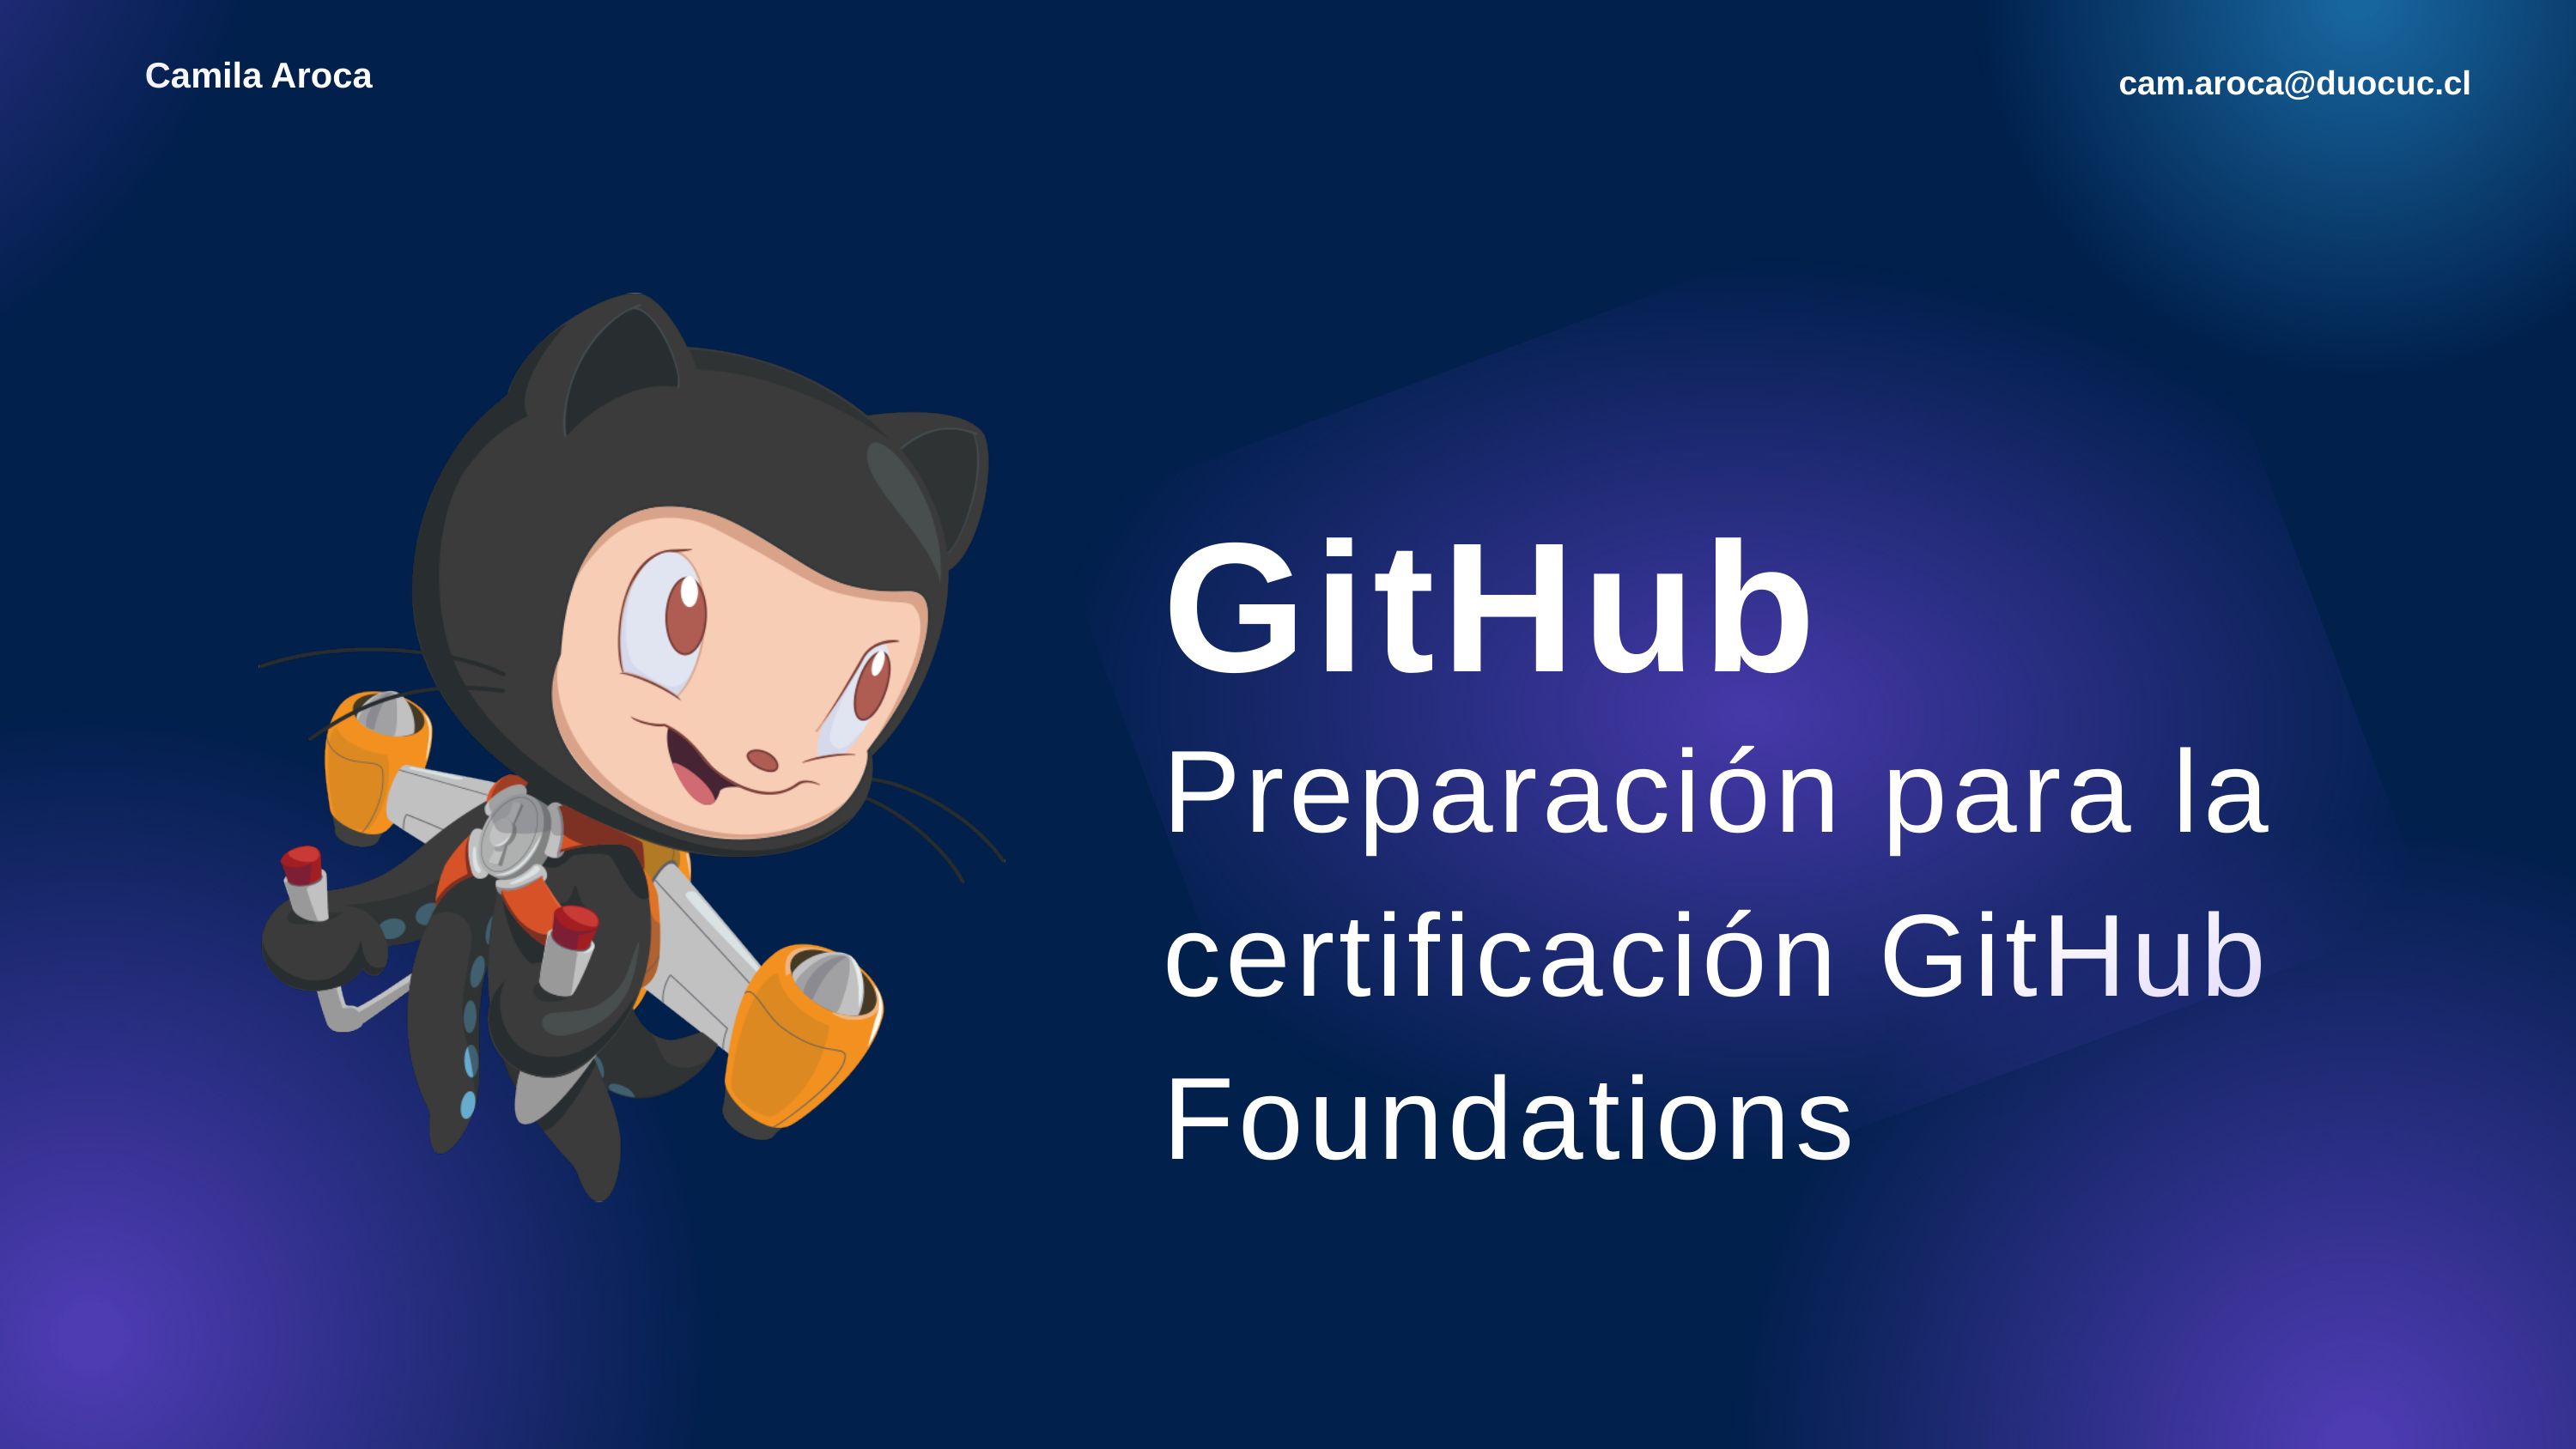

Camila Aroca
cam.aroca@duocuc.cl

GitHub

Preparación para la certificación GitHub Foundations